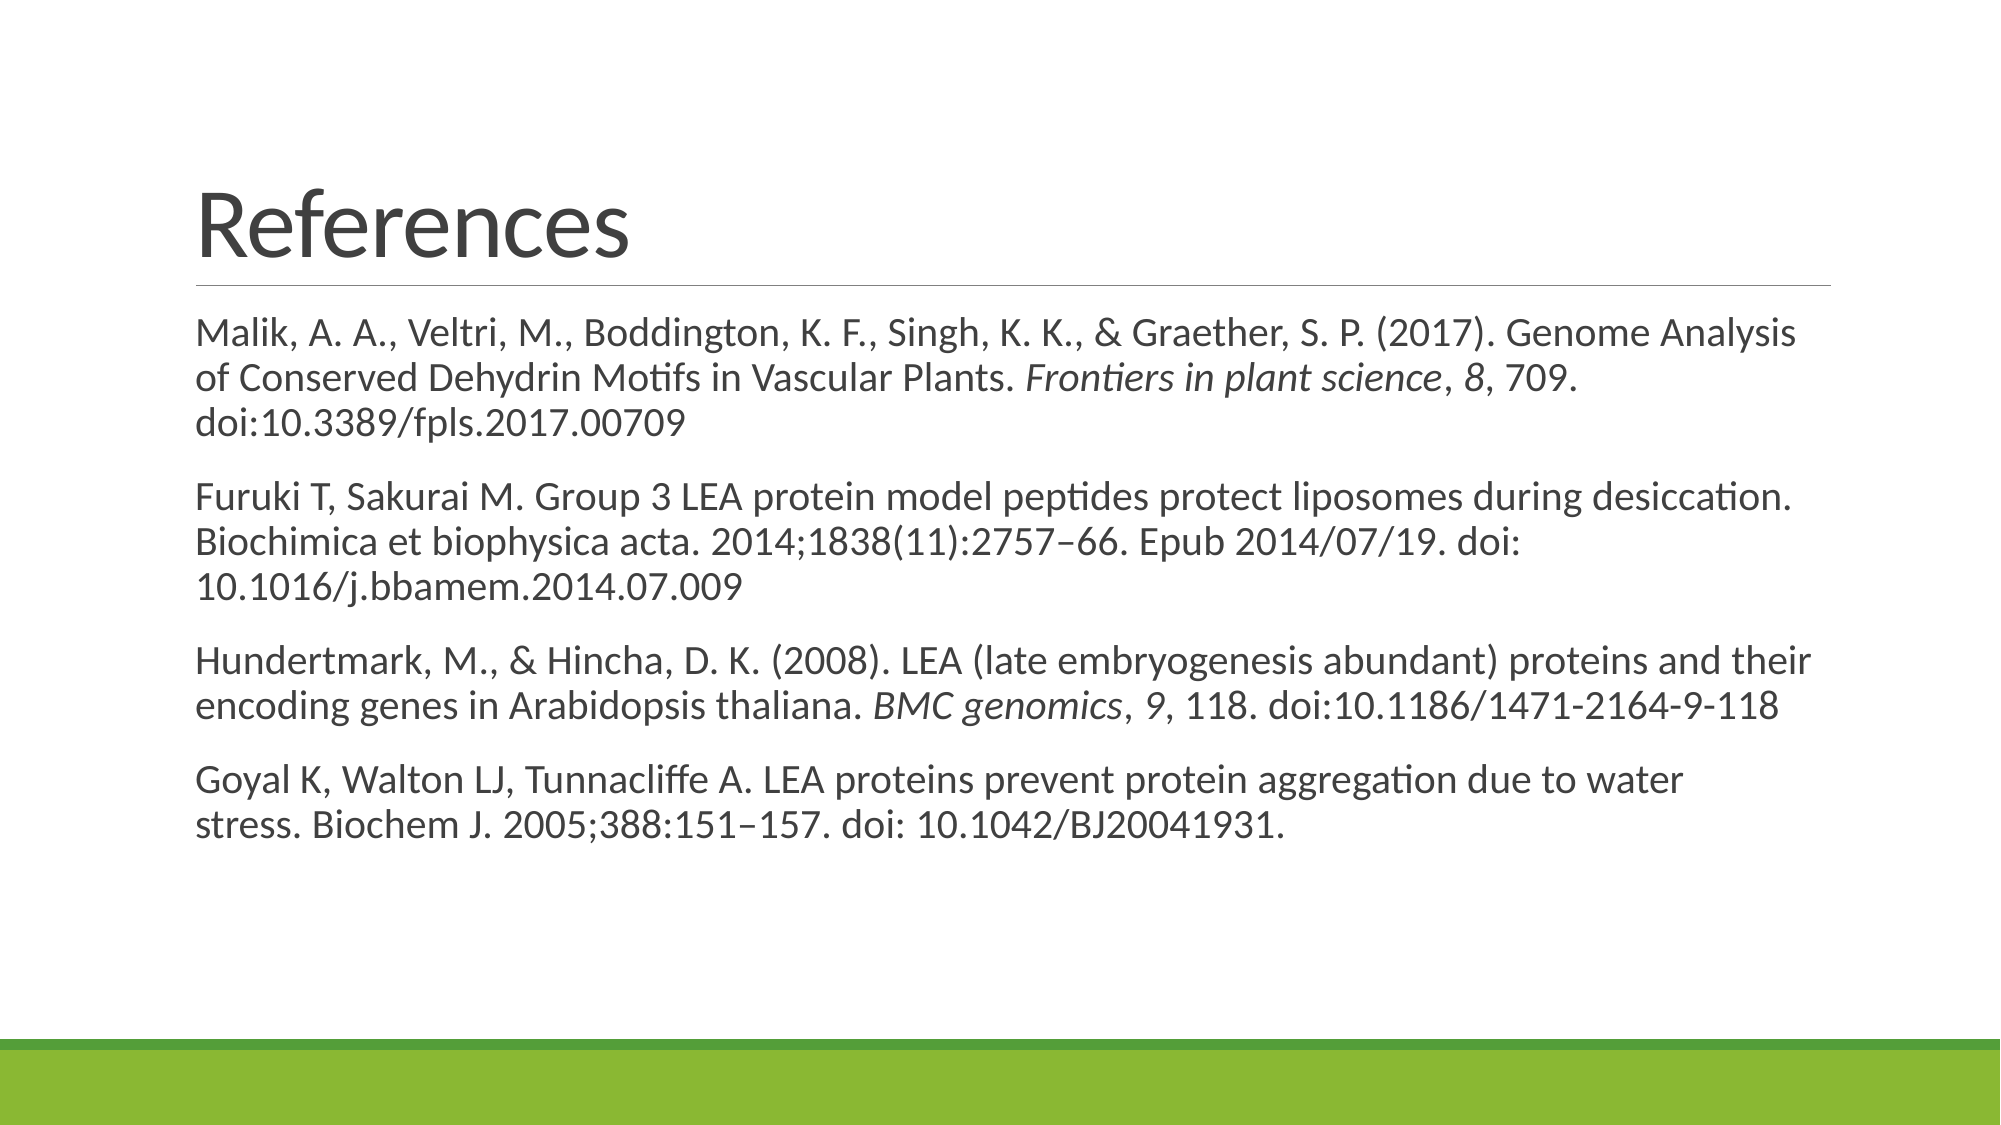

# References
Malik, A. A., Veltri, M., Boddington, K. F., Singh, K. K., & Graether, S. P. (2017). Genome Analysis of Conserved Dehydrin Motifs in Vascular Plants. Frontiers in plant science, 8, 709. doi:10.3389/fpls.2017.00709
Furuki T, Sakurai M. Group 3 LEA protein model peptides protect liposomes during desiccation. Biochimica et biophysica acta. 2014;1838(11):2757–66. Epub 2014/07/19. doi: 10.1016/j.bbamem.2014.07.009
Hundertmark, M., & Hincha, D. K. (2008). LEA (late embryogenesis abundant) proteins and their encoding genes in Arabidopsis thaliana. BMC genomics, 9, 118. doi:10.1186/1471-2164-9-118
Goyal K, Walton LJ, Tunnacliffe A. LEA proteins prevent protein aggregation due to water stress. Biochem J. 2005;388:151–157. doi: 10.1042/BJ20041931.